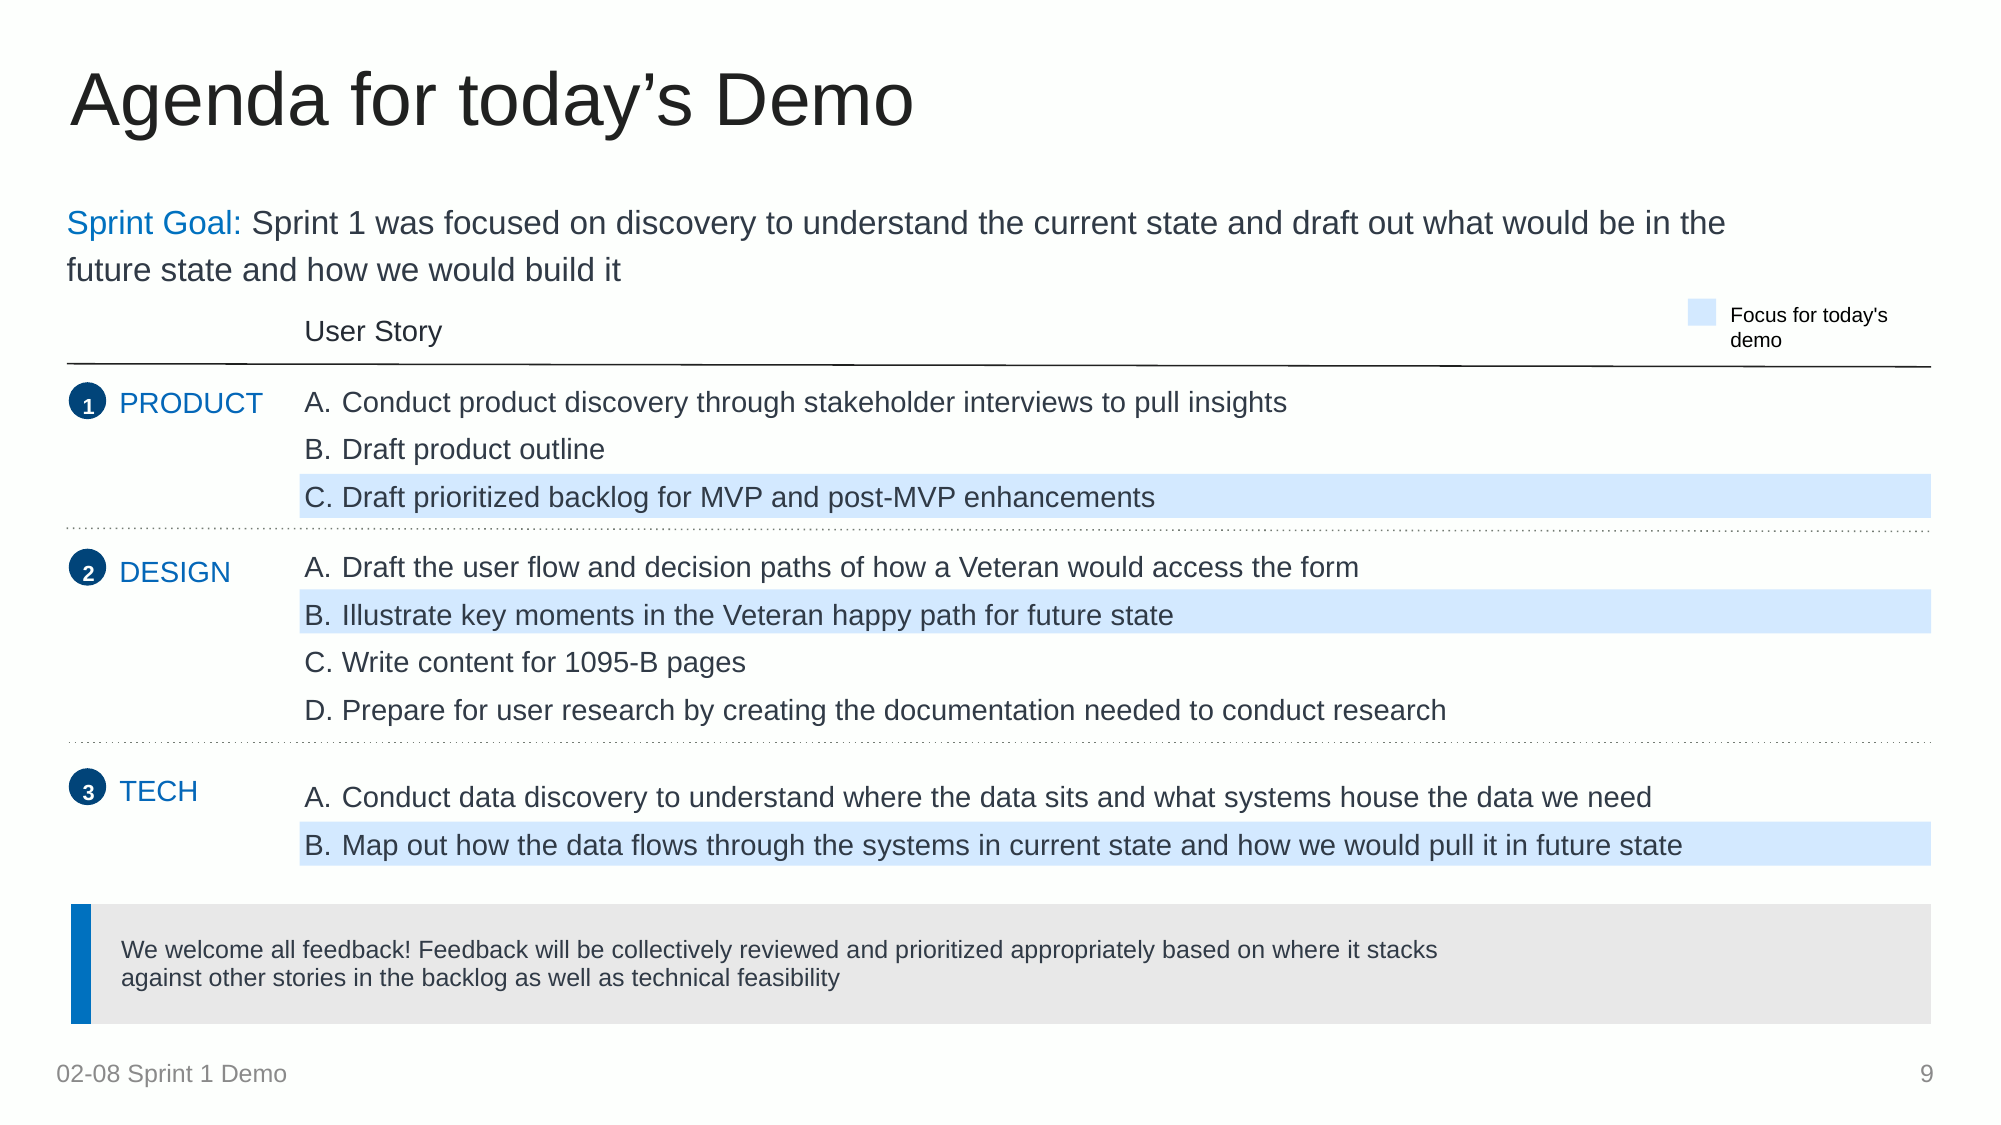

# Agenda for today’s Demo
Sprint Goal: Sprint 1 was focused on discovery to understand the current state and draft out what would be in the future state and how we would build it
Focus for today's demo

User Story
1
Conduct product discovery through stakeholder interviews to pull insights
Draft product outline
Draft prioritized backlog for MVP and post-MVP enhancements
PRODUCT

2
Draft the user flow and decision paths of how a Veteran would access the form
Illustrate key moments in the Veteran happy path for future state
Write content for 1095-B pages
Prepare for user research by creating the documentation needed to conduct research
DESIGN

3
TECH
Conduct data discovery to understand where the data sits and what systems house the data we need
Map out how the data flows through the systems in current state and how we would pull it in future state

|  | We welcome all feedback! Feedback will be collectively reviewed and prioritized appropriately based on where it stacks against other stories in the backlog as well as technical feasibility |
| --- | --- |
02-08 Sprint 1 Demo
9